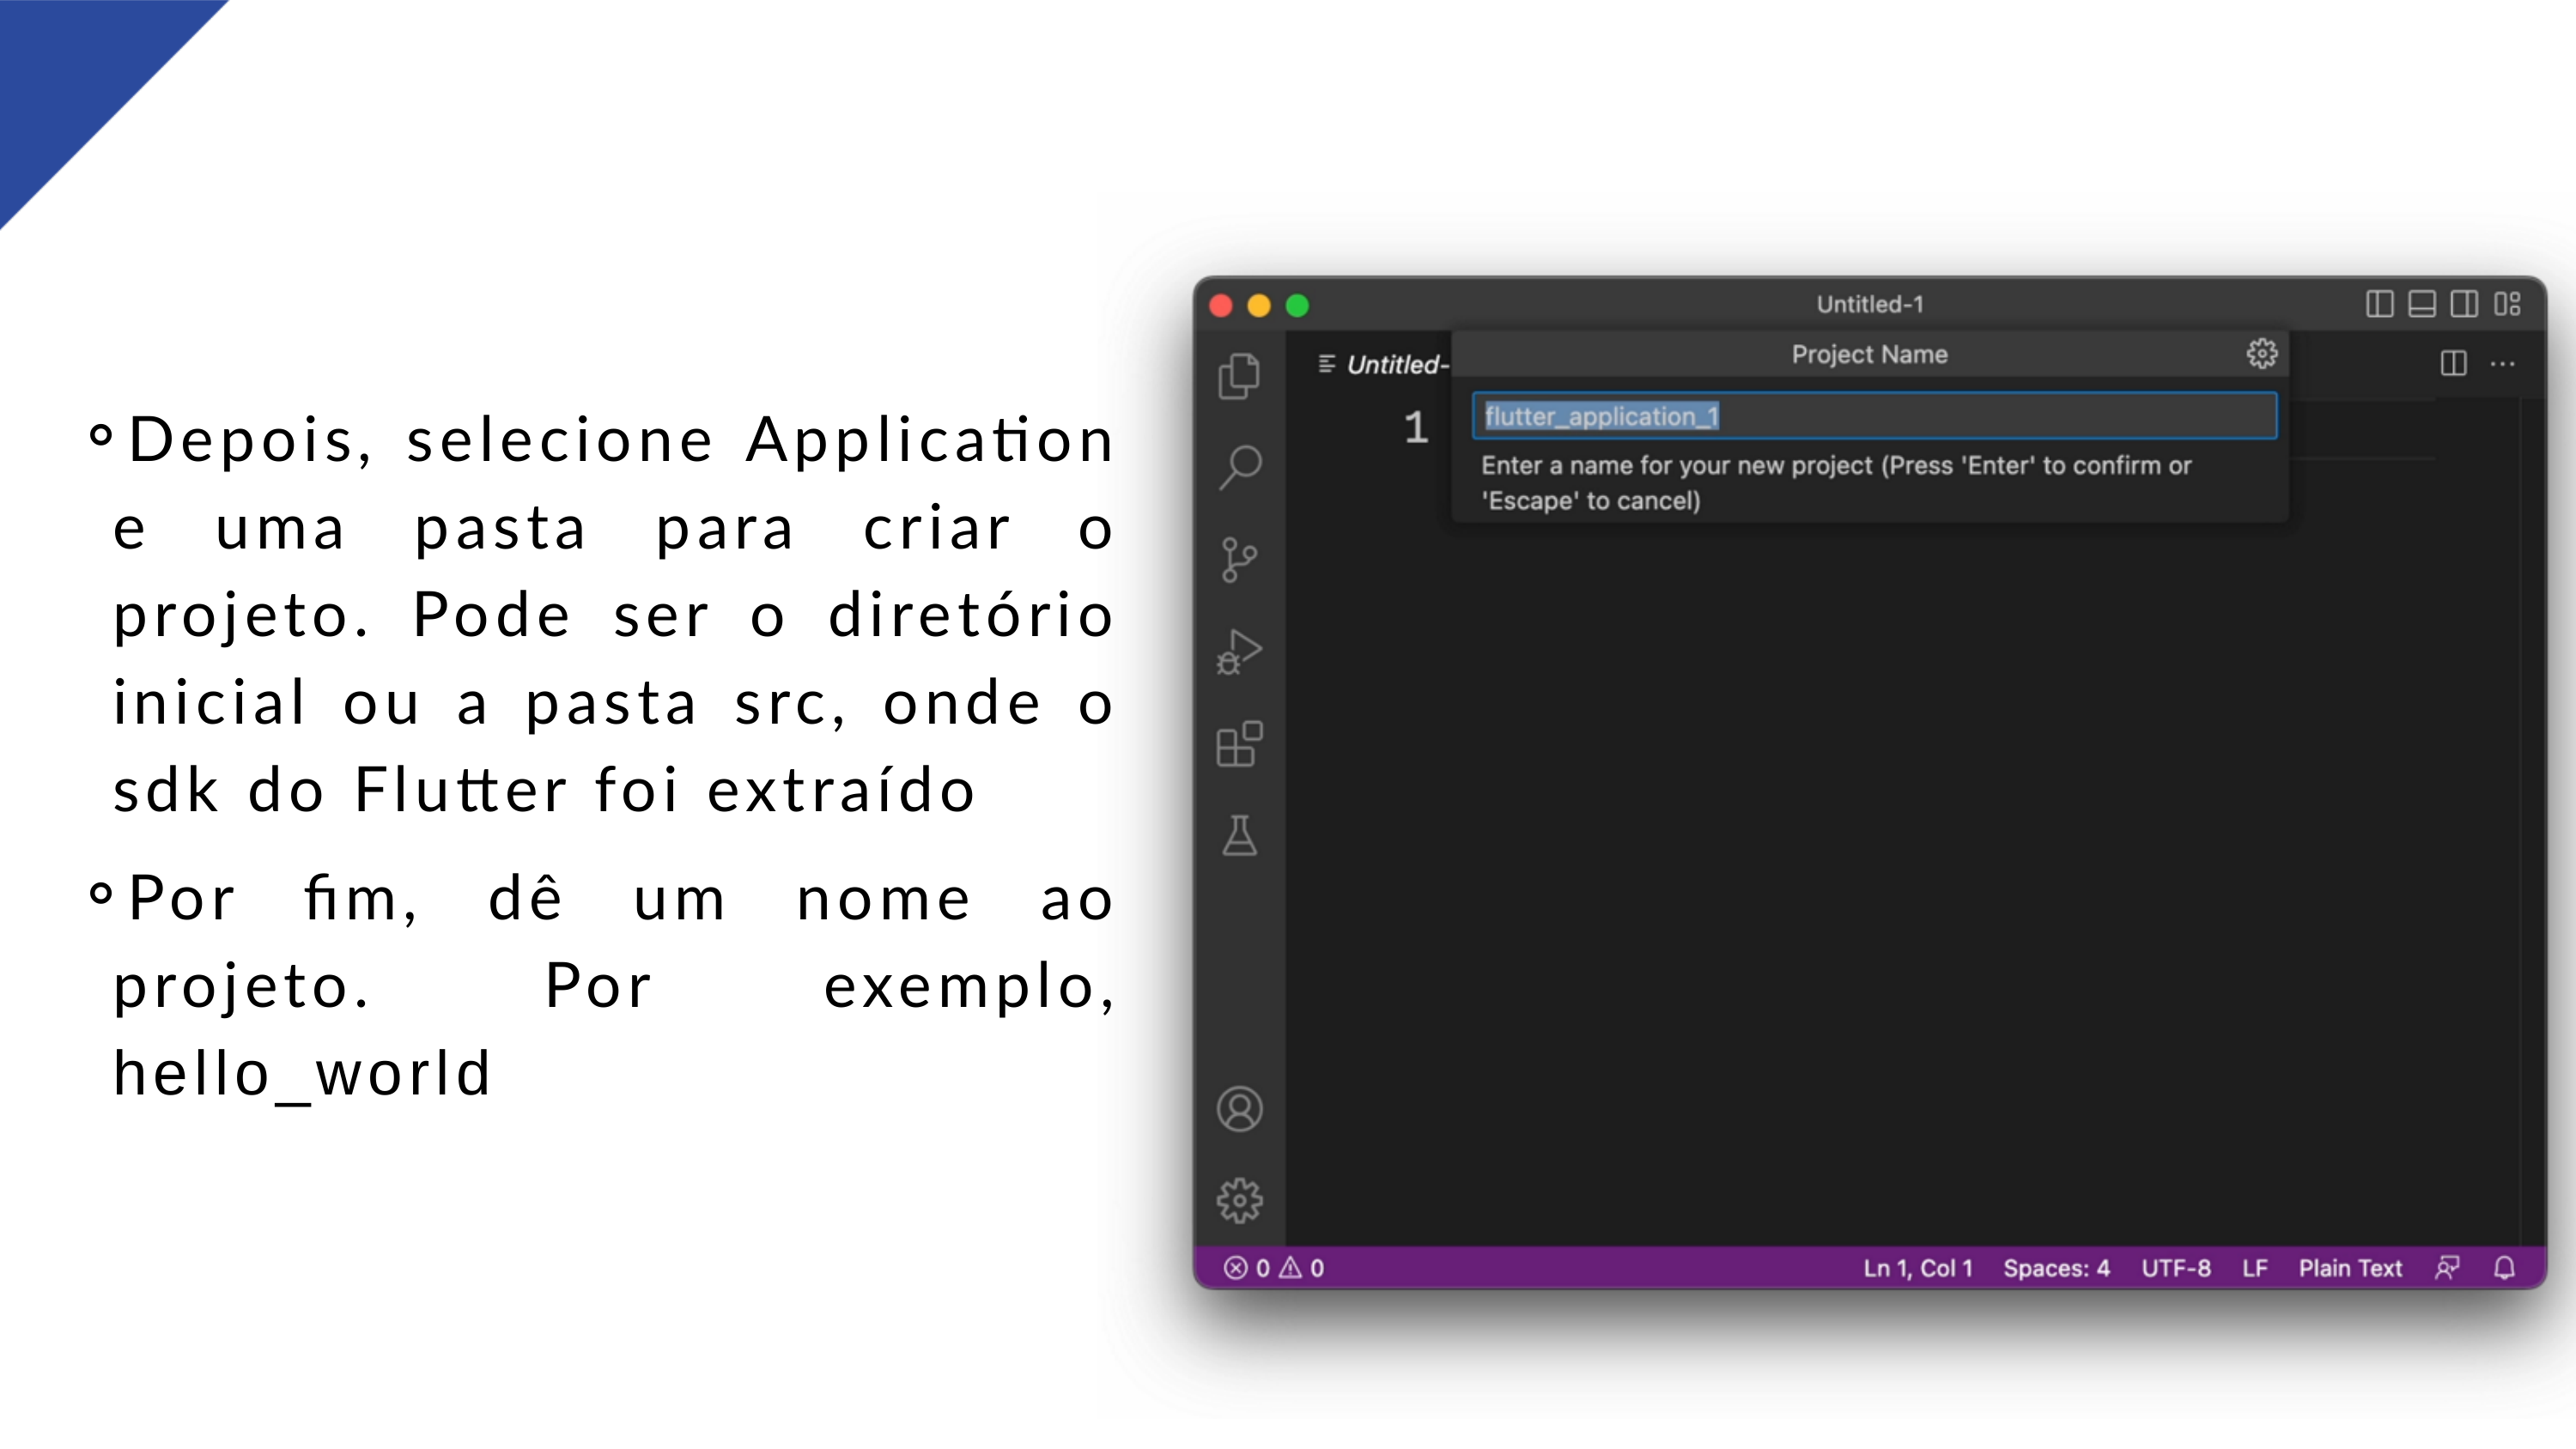

Depois, selecione Application e uma pasta para criar o projeto. Pode ser o diretório inicial ou a pasta src, onde o sdk do Flutter foi extraído
Por fim, dê um nome ao projeto. Por exemplo, hello_world